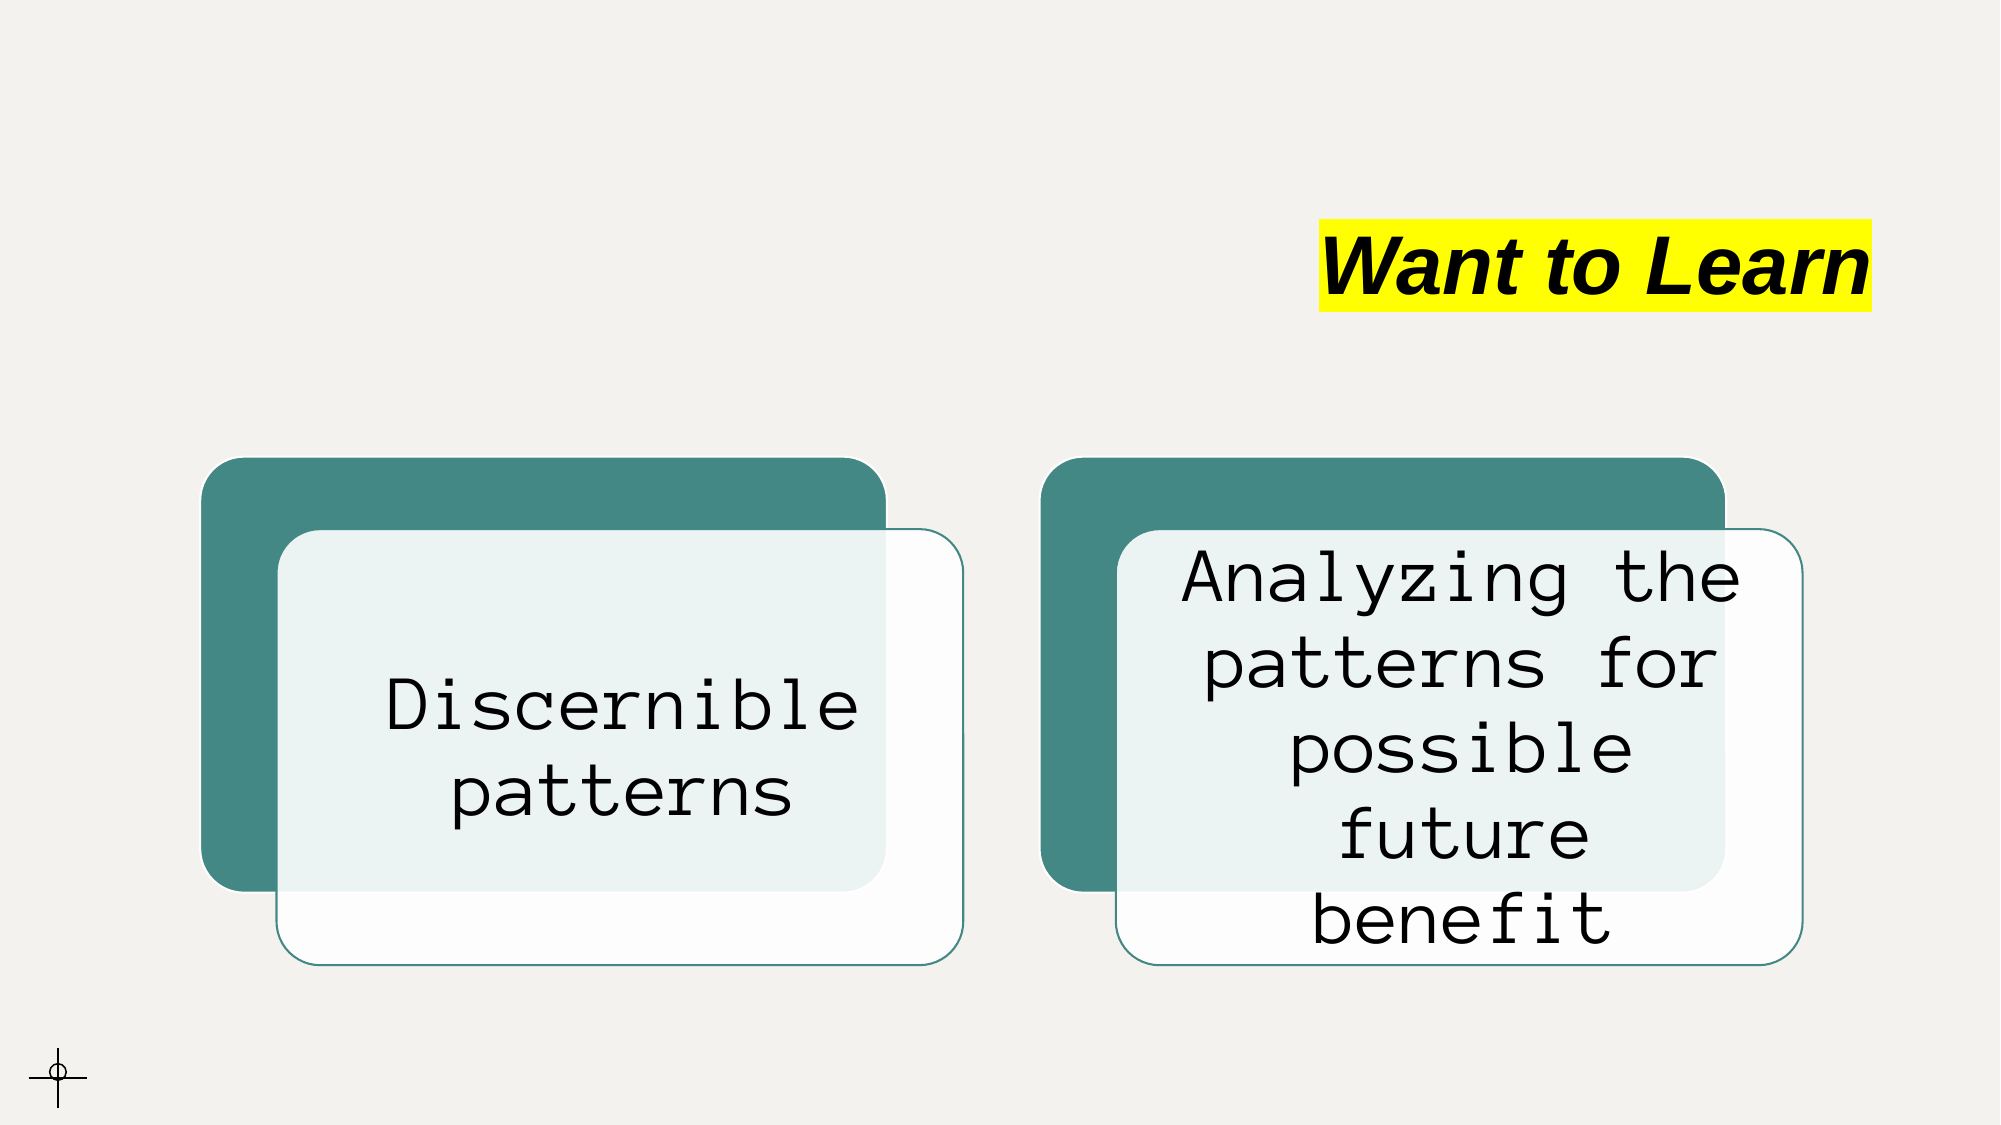

# Want to Learn
Discernible patterns
Analyzing the patterns for possible future benefit